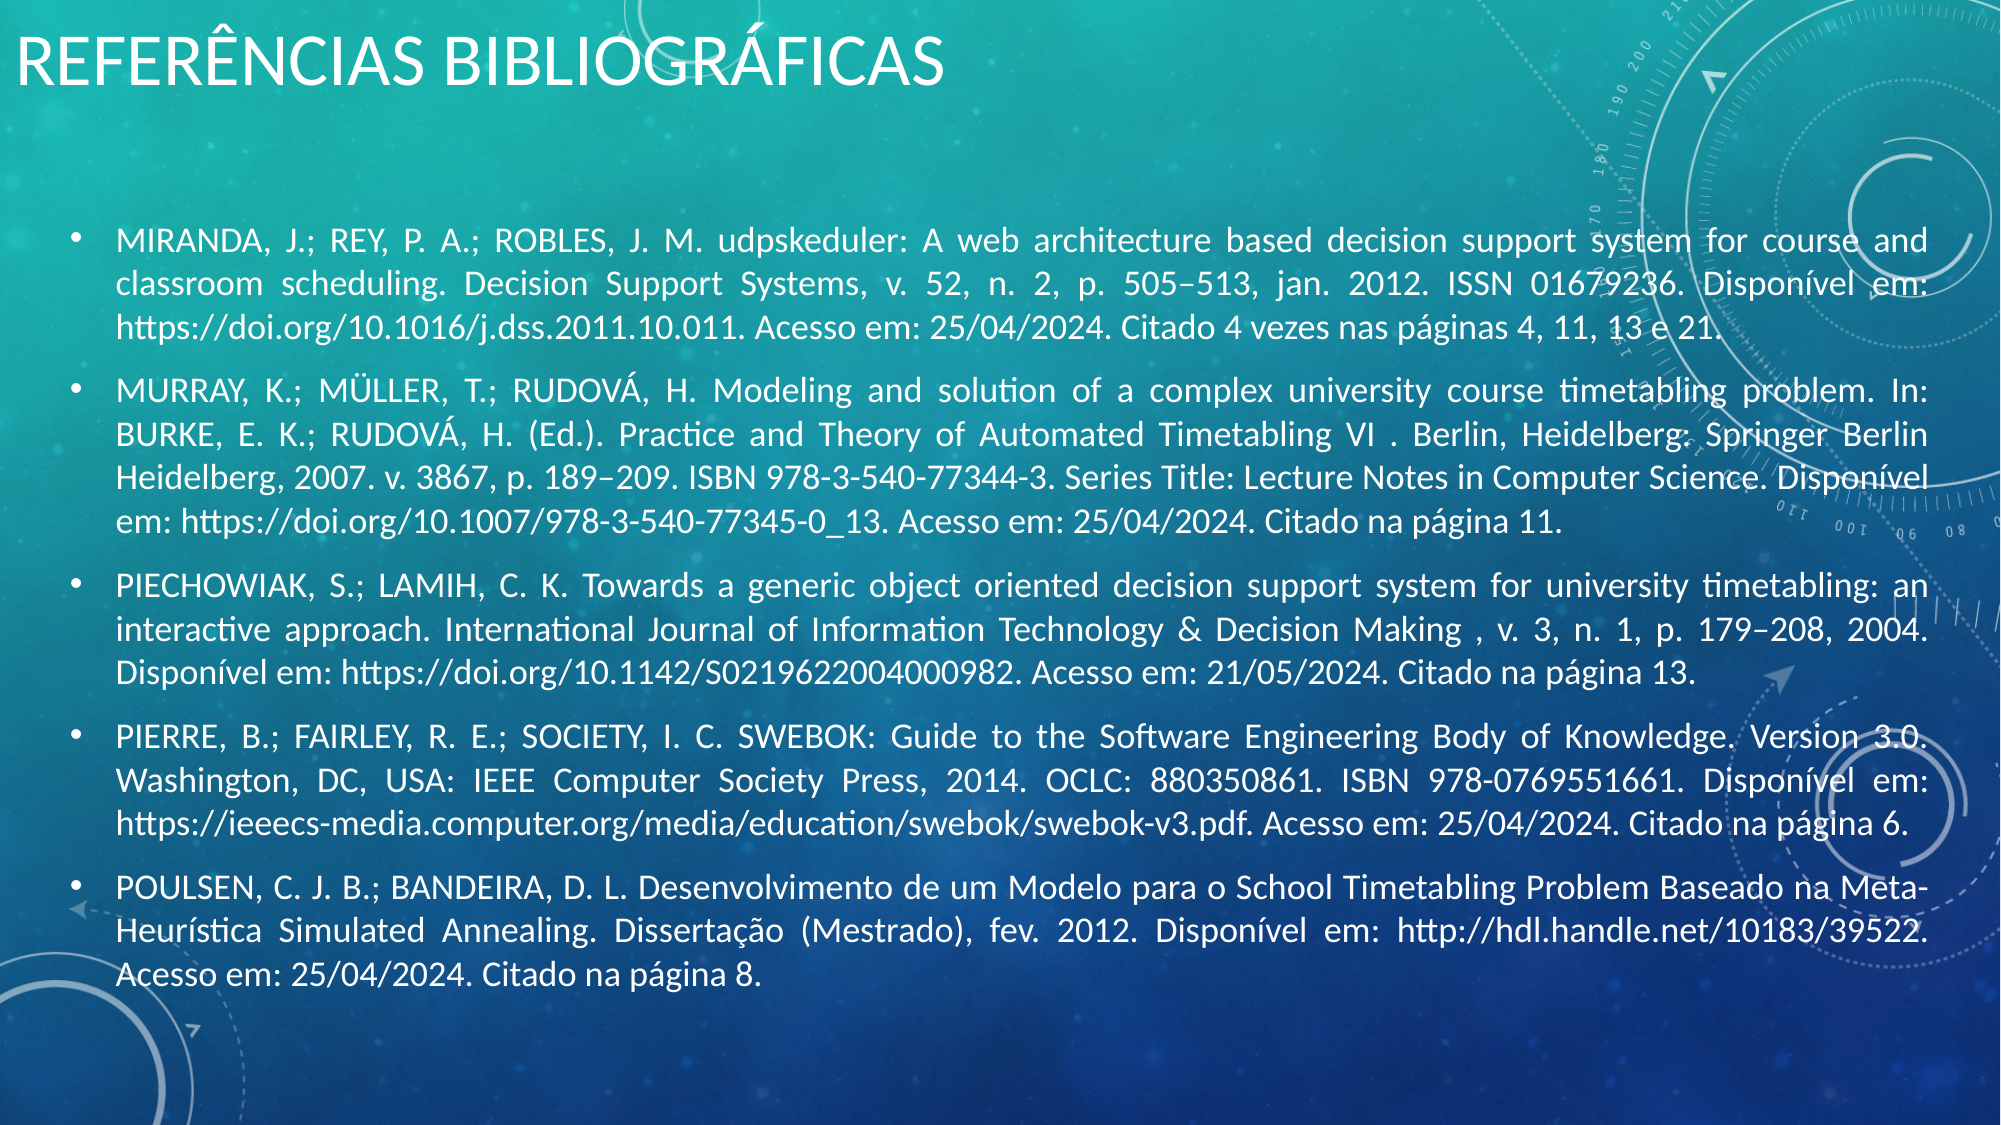

Referências bibliográficas
MIRANDA, J.; REY, P. A.; ROBLES, J. M. udpskeduler: A web architecture based decision support system for course and classroom scheduling. Decision Support Systems, v. 52, n. 2, p. 505–513, jan. 2012. ISSN 01679236. Disponível em: https://doi.org/10.1016/j.dss.2011.10.011. Acesso em: 25/04/2024. Citado 4 vezes nas páginas 4, 11, 13 e 21.
MURRAY, K.; MÜLLER, T.; RUDOVÁ, H. Modeling and solution of a complex university course timetabling problem. In: BURKE, E. K.; RUDOVÁ, H. (Ed.). Practice and Theory of Automated Timetabling VI . Berlin, Heidelberg: Springer Berlin Heidelberg, 2007. v. 3867, p. 189–209. ISBN 978-3-540-77344-3. Series Title: Lecture Notes in Computer Science. Disponível em: https://doi.org/10.1007/978-3-540-77345-0_13. Acesso em: 25/04/2024. Citado na página 11.
PIECHOWIAK, S.; LAMIH, C. K. Towards a generic object oriented decision support system for university timetabling: an interactive approach. International Journal of Information Technology & Decision Making , v. 3, n. 1, p. 179–208, 2004. Disponível em: https://doi.org/10.1142/S0219622004000982. Acesso em: 21/05/2024. Citado na página 13.
PIERRE, B.; FAIRLEY, R. E.; SOCIETY, I. C. SWEBOK: Guide to the Software Engineering Body of Knowledge. Version 3.0. Washington, DC, USA: IEEE Computer Society Press, 2014. OCLC: 880350861. ISBN 978-0769551661. Disponível em: https://ieeecs-media.computer.org/media/education/swebok/swebok-v3.pdf. Acesso em: 25/04/2024. Citado na página 6.
POULSEN, C. J. B.; BANDEIRA, D. L. Desenvolvimento de um Modelo para o School Timetabling Problem Baseado na Meta-Heurística Simulated Annealing. Dissertação (Mestrado), fev. 2012. Disponível em: http://hdl.handle.net/10183/39522. Acesso em: 25/04/2024. Citado na página 8.